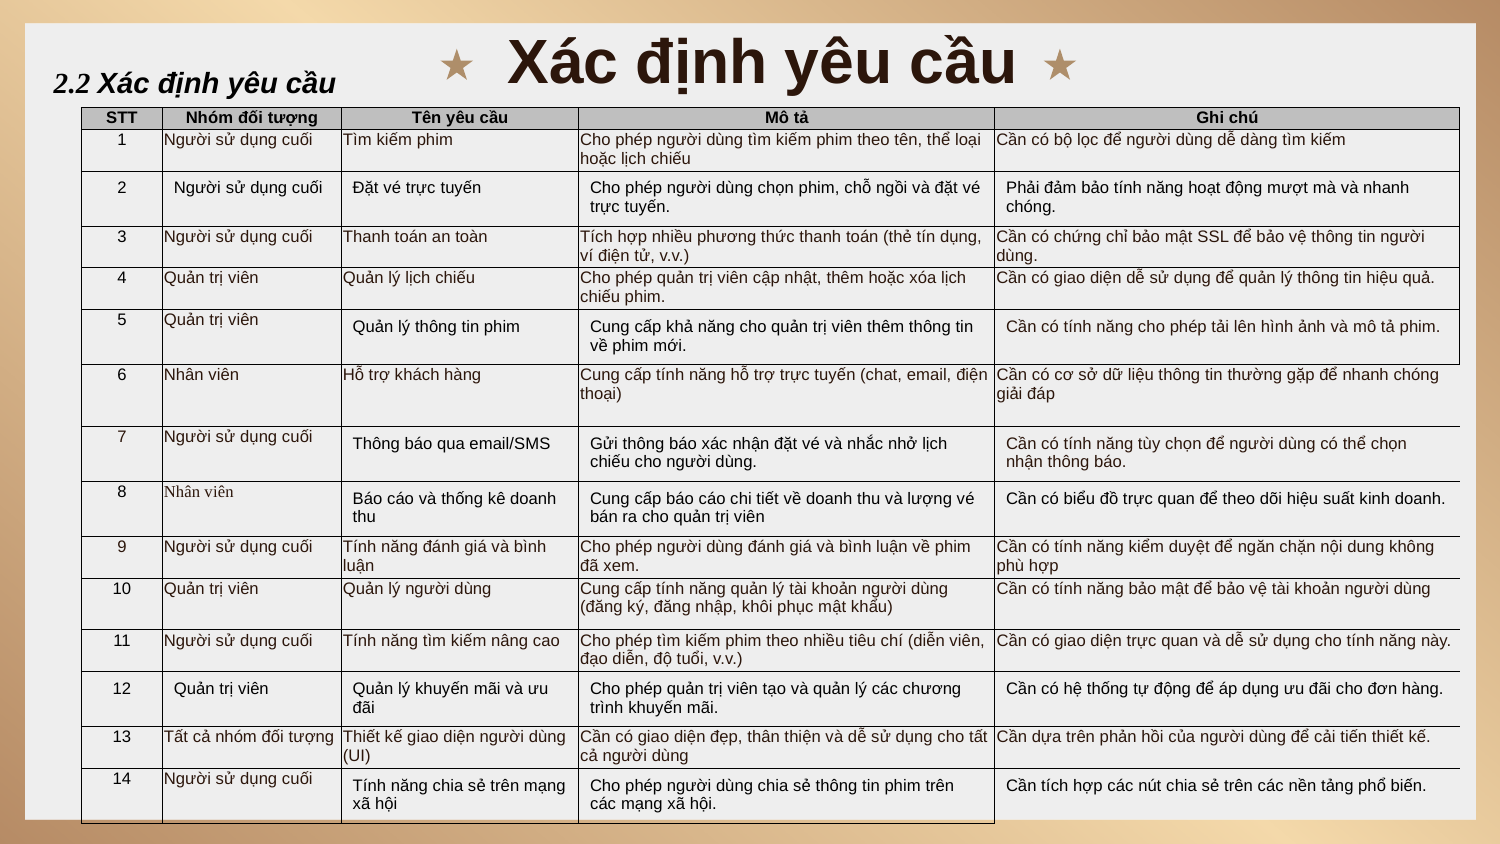

# Xác định yêu cầu

2.2 Xác định yêu cầu
| STT | Nhóm đối tượng | Tên yêu cầu | Mô tả | Ghi chú |
| --- | --- | --- | --- | --- |
| 1 | Người sử dụng cuối | Tìm kiếm phim | Cho phép người dùng tìm kiếm phim theo tên, thể loại hoặc lịch chiếu | Cần có bộ lọc để người dùng dễ dàng tìm kiếm |
| 2 | Người sử dụng cuối | Đặt vé trực tuyến | Cho phép người dùng chọn phim, chỗ ngồi và đặt vé trực tuyến. | Phải đảm bảo tính năng hoạt động mượt mà và nhanh chóng. |
| 3 | Người sử dụng cuối | Thanh toán an toàn | Tích hợp nhiều phương thức thanh toán (thẻ tín dụng, ví điện tử, v.v.) | Cần có chứng chỉ bảo mật SSL để bảo vệ thông tin người dùng. |
| 4 | Quản trị viên | Quản lý lịch chiếu | Cho phép quản trị viên cập nhật, thêm hoặc xóa lịch chiếu phim. | Cần có giao diện dễ sử dụng để quản lý thông tin hiệu quả. |
| 5 | Quản trị viên | Quản lý thông tin phim | Cung cấp khả năng cho quản trị viên thêm thông tin về phim mới. | Cần có tính năng cho phép tải lên hình ảnh và mô tả phim. |
| 6 | Nhân viên | Hỗ trợ khách hàng | Cung cấp tính năng hỗ trợ trực tuyến (chat, email, điện thoại) | Cần có cơ sở dữ liệu thông tin thường gặp để nhanh chóng giải đáp |
| 7 | Người sử dụng cuối | Thông báo qua email/SMS | Gửi thông báo xác nhận đặt vé và nhắc nhở lịch chiếu cho người dùng. | Cần có tính năng tùy chọn để người dùng có thể chọn nhận thông báo. |
| 8 | Nhân viên | Báo cáo và thống kê doanh thu | Cung cấp báo cáo chi tiết về doanh thu và lượng vé bán ra cho quản trị viên | Cần có biểu đồ trực quan để theo dõi hiệu suất kinh doanh. |
| 9 | Người sử dụng cuối | Tính năng đánh giá và bình luận | Cho phép người dùng đánh giá và bình luận về phim đã xem. | Cần có tính năng kiểm duyệt để ngăn chặn nội dung không phù hợp |
| 10 | Quản trị viên | Quản lý người dùng | Cung cấp tính năng quản lý tài khoản người dùng (đăng ký, đăng nhập, khôi phục mật khẩu) | Cần có tính năng bảo mật để bảo vệ tài khoản người dùng |
| 11 | Người sử dụng cuối | Tính năng tìm kiếm nâng cao | Cho phép tìm kiếm phim theo nhiều tiêu chí (diễn viên, đạo diễn, độ tuổi, v.v.) | Cần có giao diện trực quan và dễ sử dụng cho tính năng này. |
| 12 | Quản trị viên | Quản lý khuyến mãi và ưu đãi | Cho phép quản trị viên tạo và quản lý các chương trình khuyến mãi. | Cần có hệ thống tự động để áp dụng ưu đãi cho đơn hàng. |
| 13 | Tất cả nhóm đối tượng | Thiết kế giao diện người dùng (UI) | Cần có giao diện đẹp, thân thiện và dễ sử dụng cho tất cả người dùng | Cần dựa trên phản hồi của người dùng để cải tiến thiết kế. |
| 14 | Người sử dụng cuối | Tính năng chia sẻ trên mạng xã hội | Cho phép người dùng chia sẻ thông tin phim trên các mạng xã hội. | Cần tích hợp các nút chia sẻ trên các nền tảng phổ biến. |